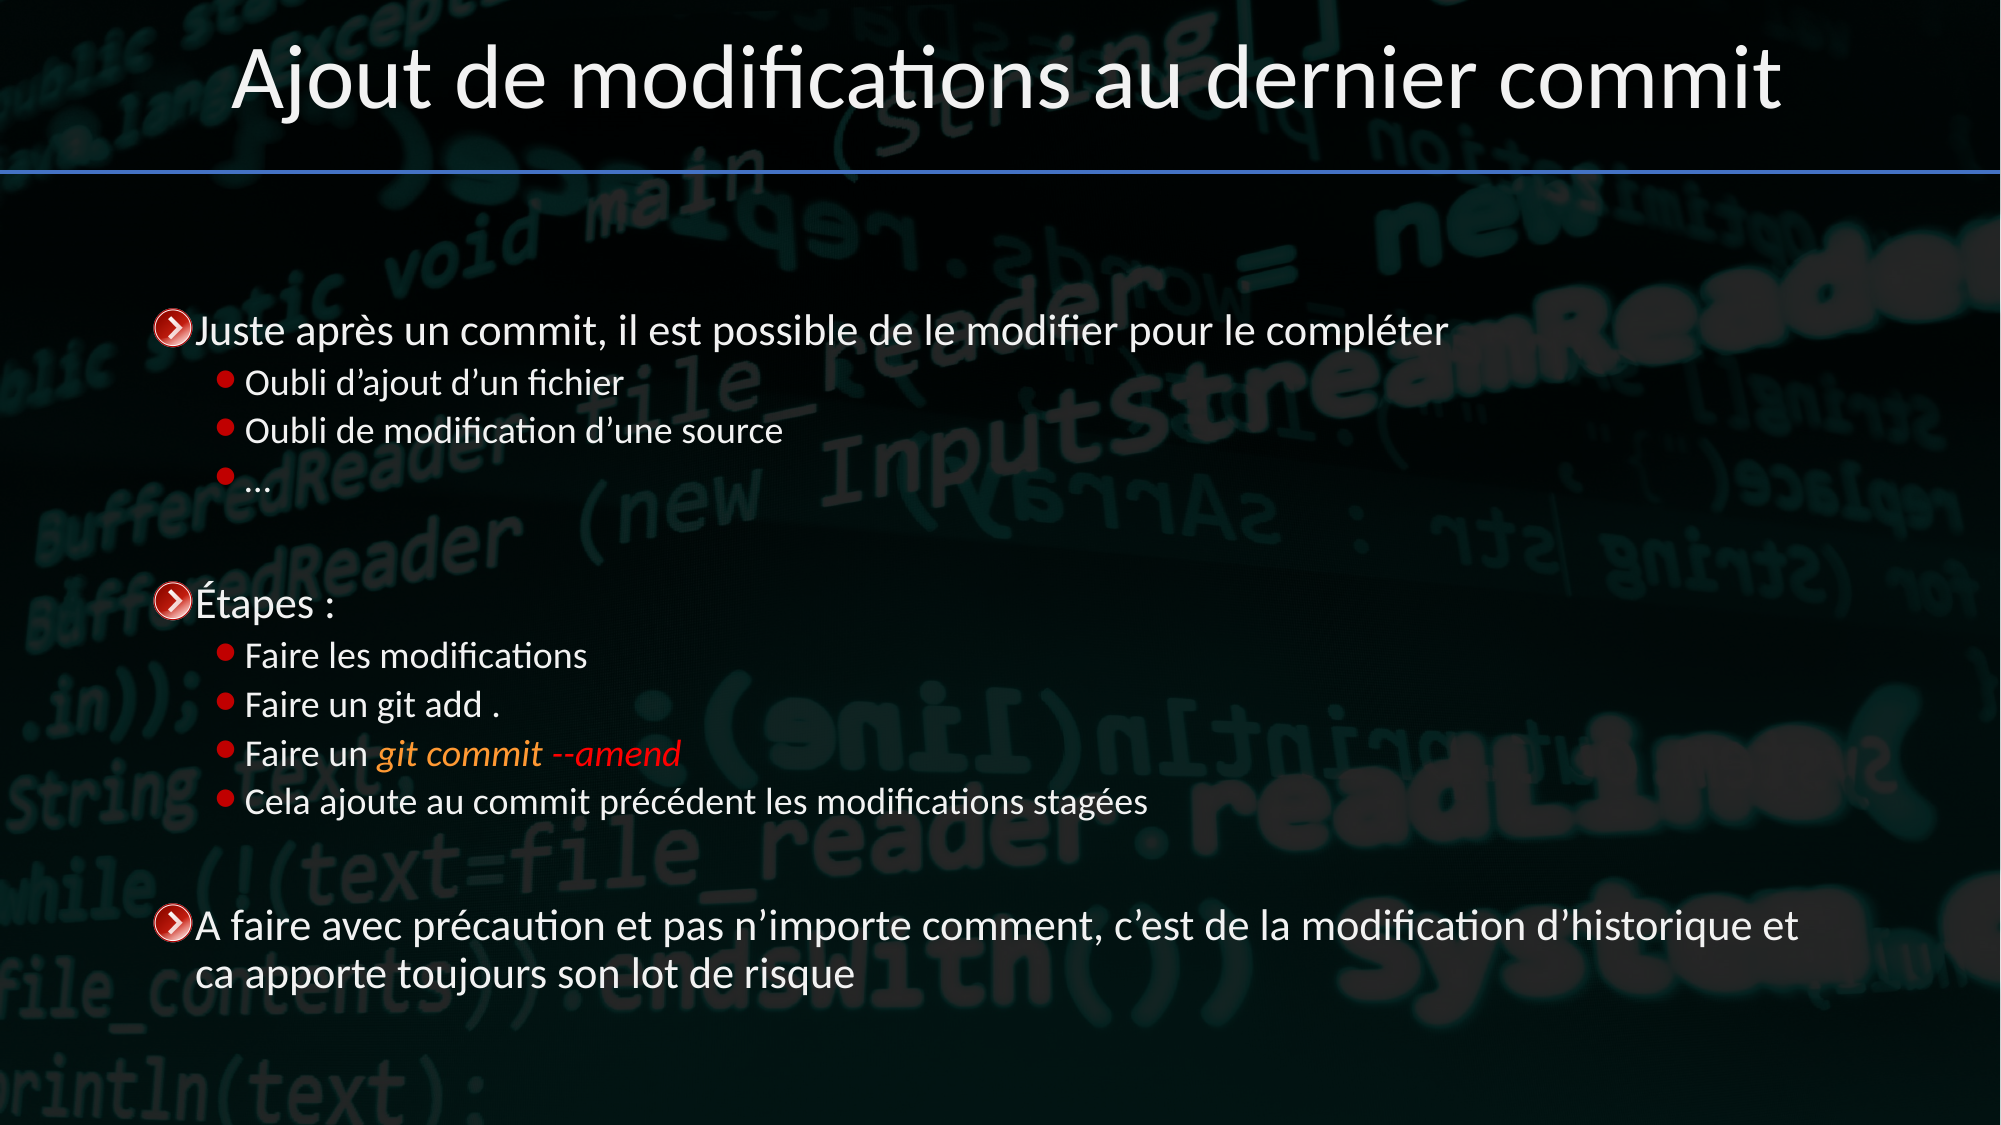

# Ajout de modifications au dernier commit
Juste après un commit, il est possible de le modifier pour le compléter
Oubli d’ajout d’un fichier
Oubli de modification d’une source
…

Étapes :
Faire les modifications
Faire un git add .
Faire un git commit --amend
Cela ajoute au commit précédent les modifications stagées

A faire avec précaution et pas n’importe comment, c’est de la modification d’historique et ca apporte toujours son lot de risque